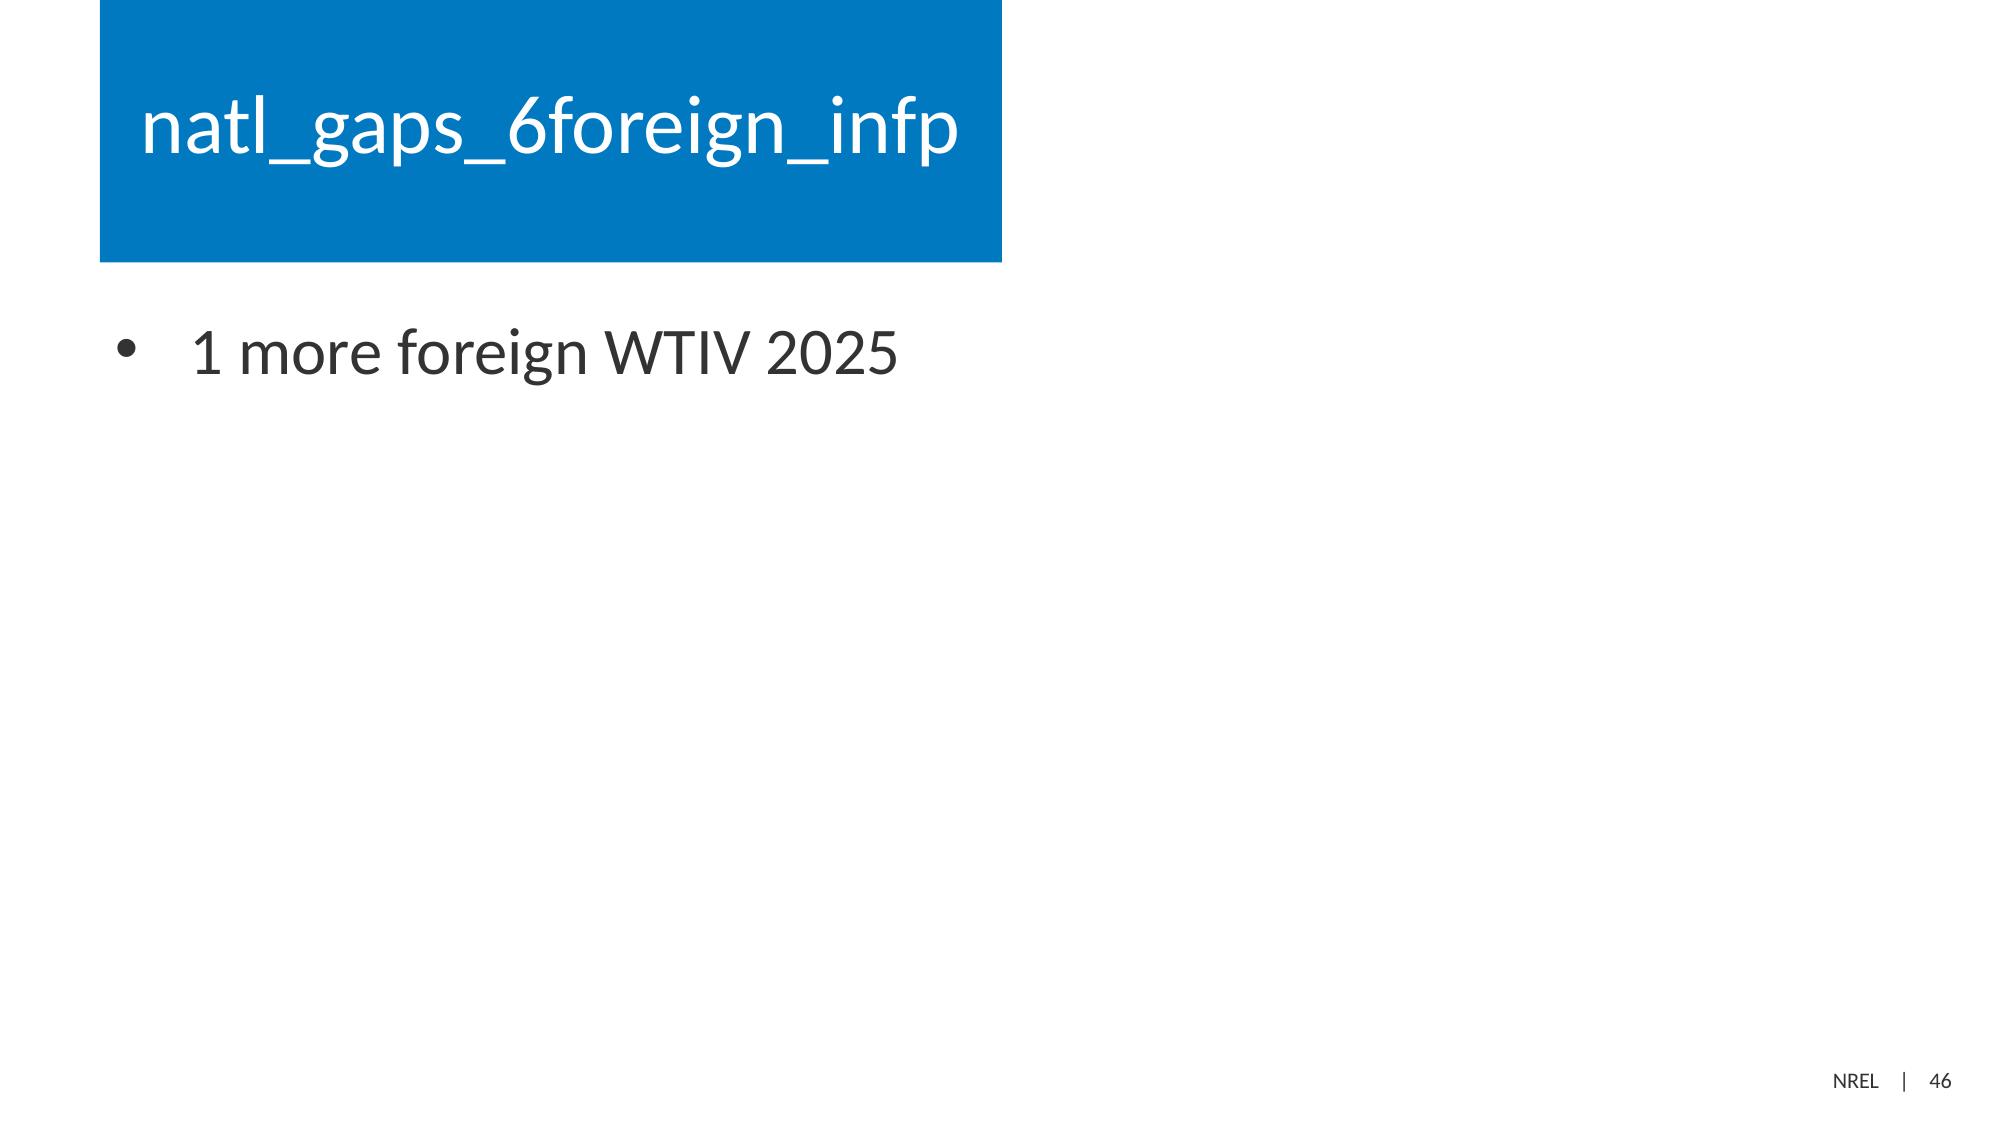

# natl_gaps_6foreign_infp
1 more foreign WTIV 2025